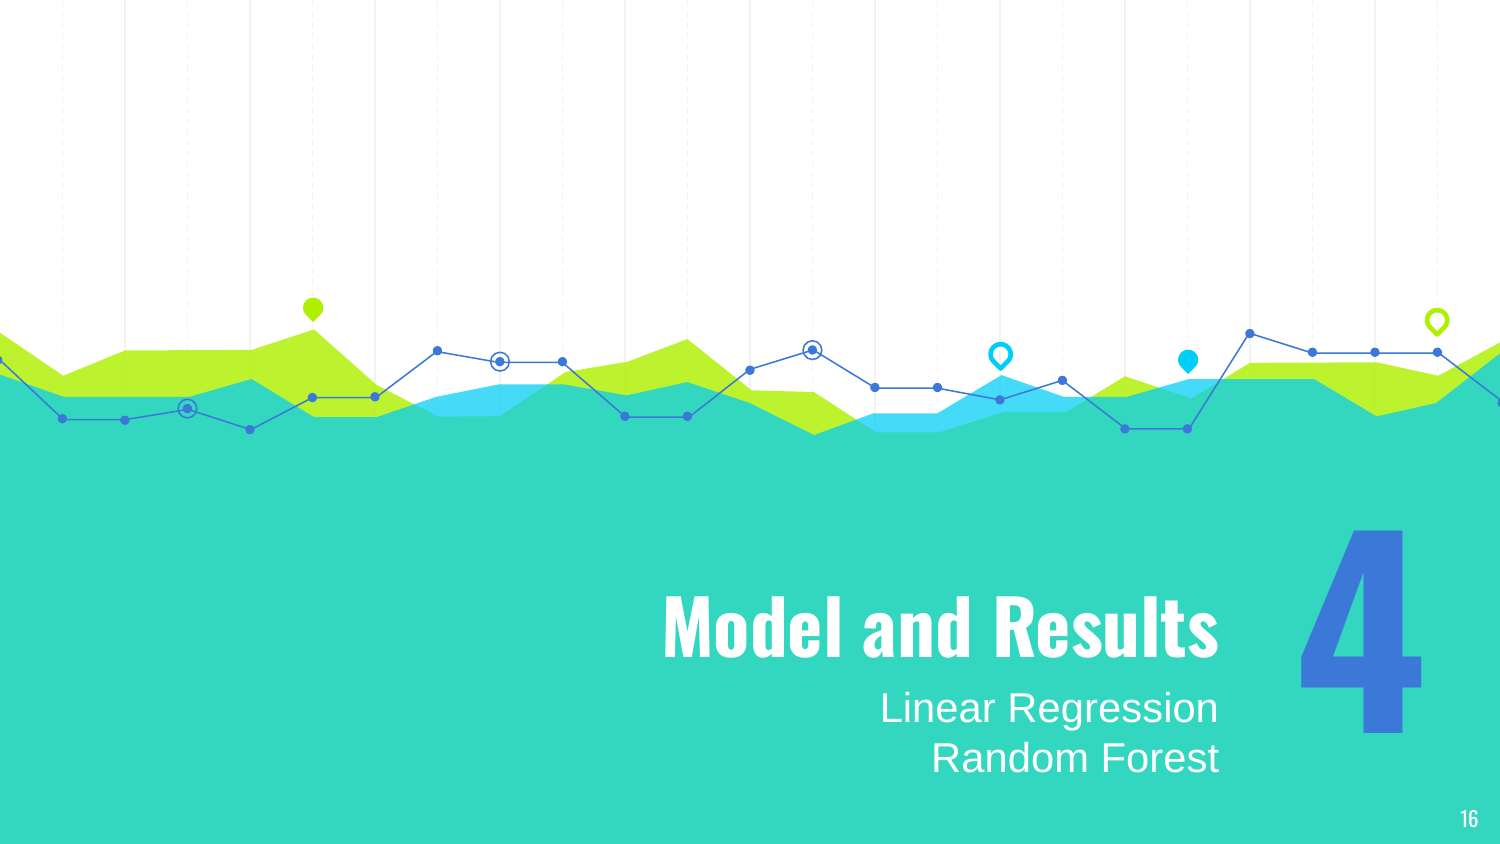

# Model and Results
4
Linear Regression
Random Forest
16